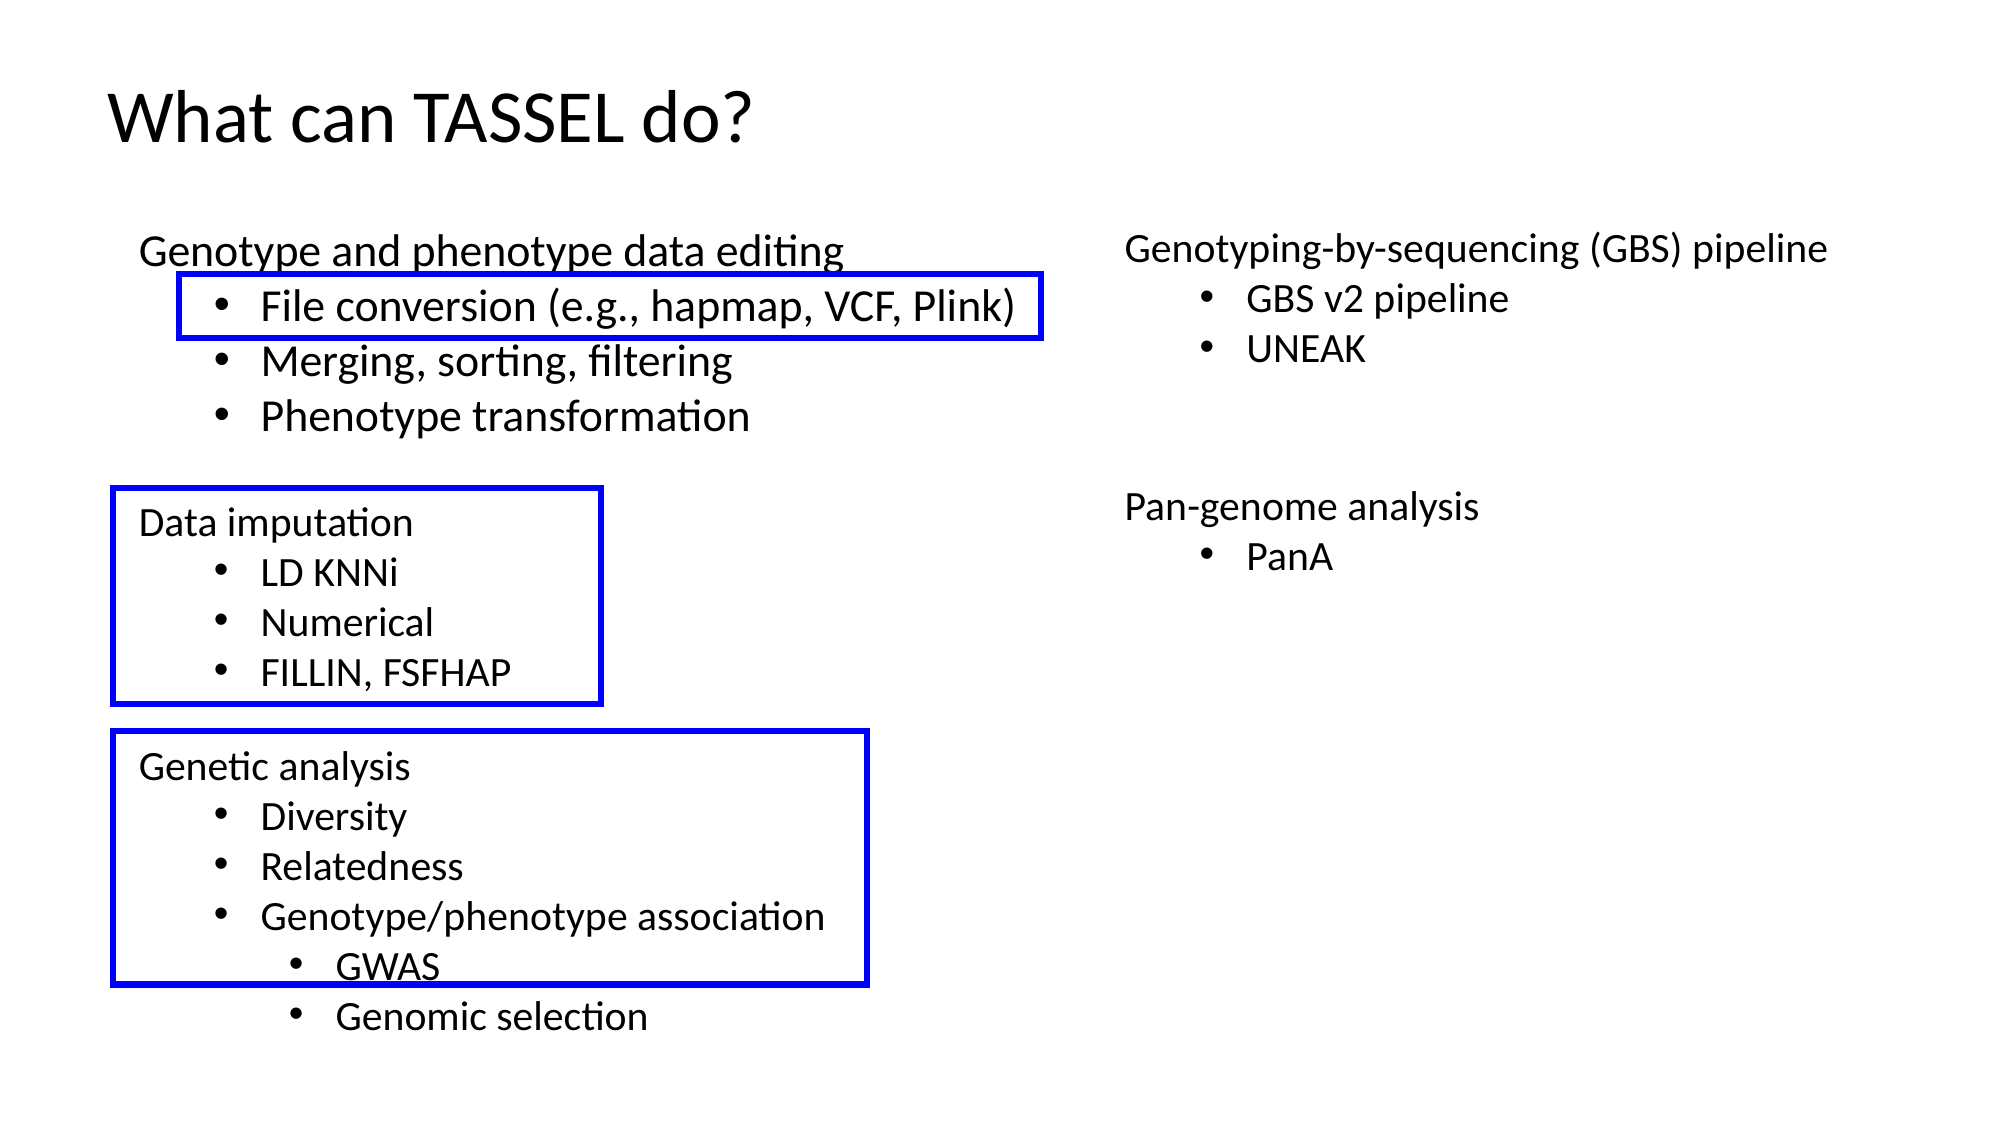

What can TASSEL do?
Genotype and phenotype data editing
File conversion (e.g., hapmap, VCF, Plink)
Merging, sorting, filtering
Phenotype transformation
Genotyping-by-sequencing (GBS) pipeline
GBS v2 pipeline
UNEAK

Pan-genome analysis
PanA
Data imputation
LD KNNi
Numerical
FILLIN, FSFHAP

Genetic analysis
Diversity
Relatedness
Genotype/phenotype association
GWAS
Genomic selection